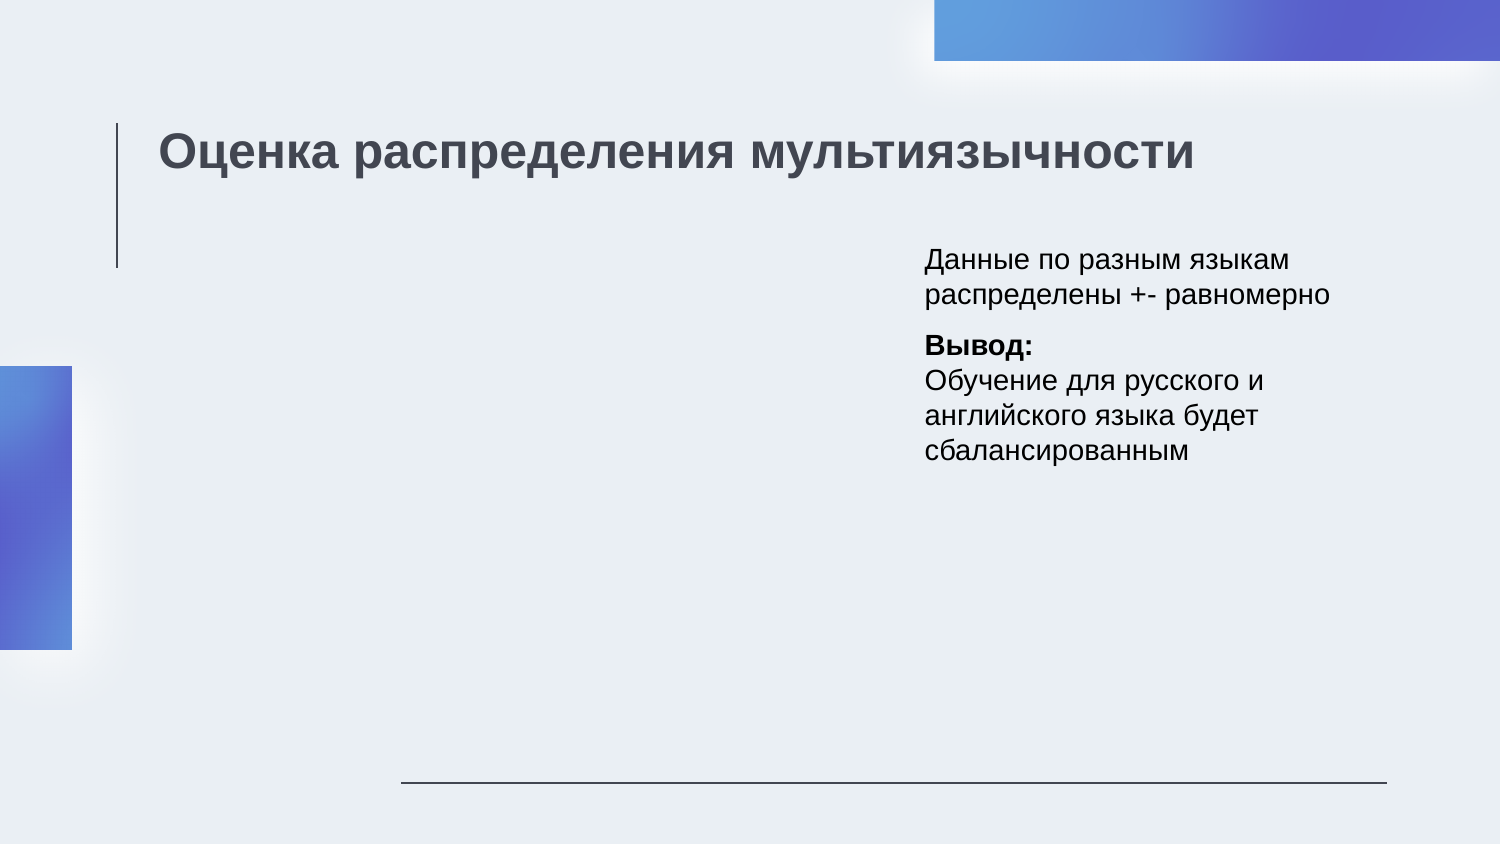

# Оценка распределения мультиязычности
Данные по разным языкам распределены +- равномерно
Вывод:
Обучение для русского и английского языка будет сбалансированным